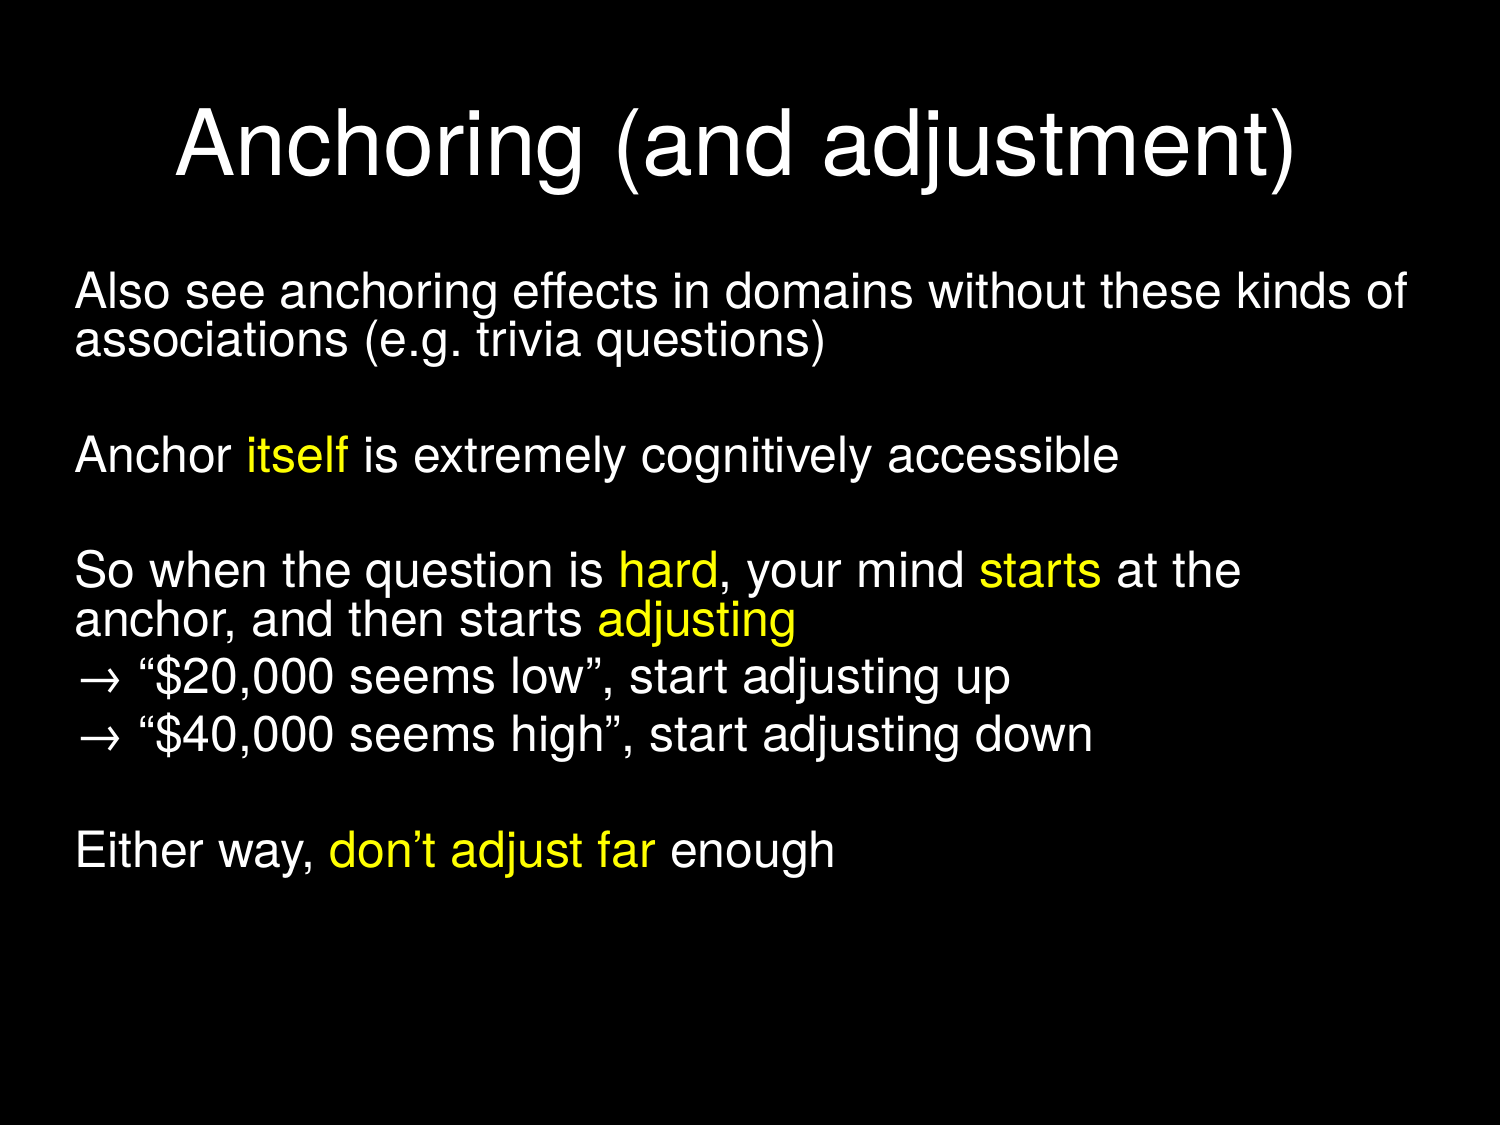

# Anchoring (and adjustment)
Also see anchoring effects in domains without these kinds of associations (e.g. trivia questions)

Anchor itself is extremely cognitively accessible

So when the question is hard, your mind starts at the anchor, and then starts adjusting
→ “$20,000 seems low”, start adjusting up
→ “$40,000 seems high”, start adjusting down

Either way, don’t adjust far enough